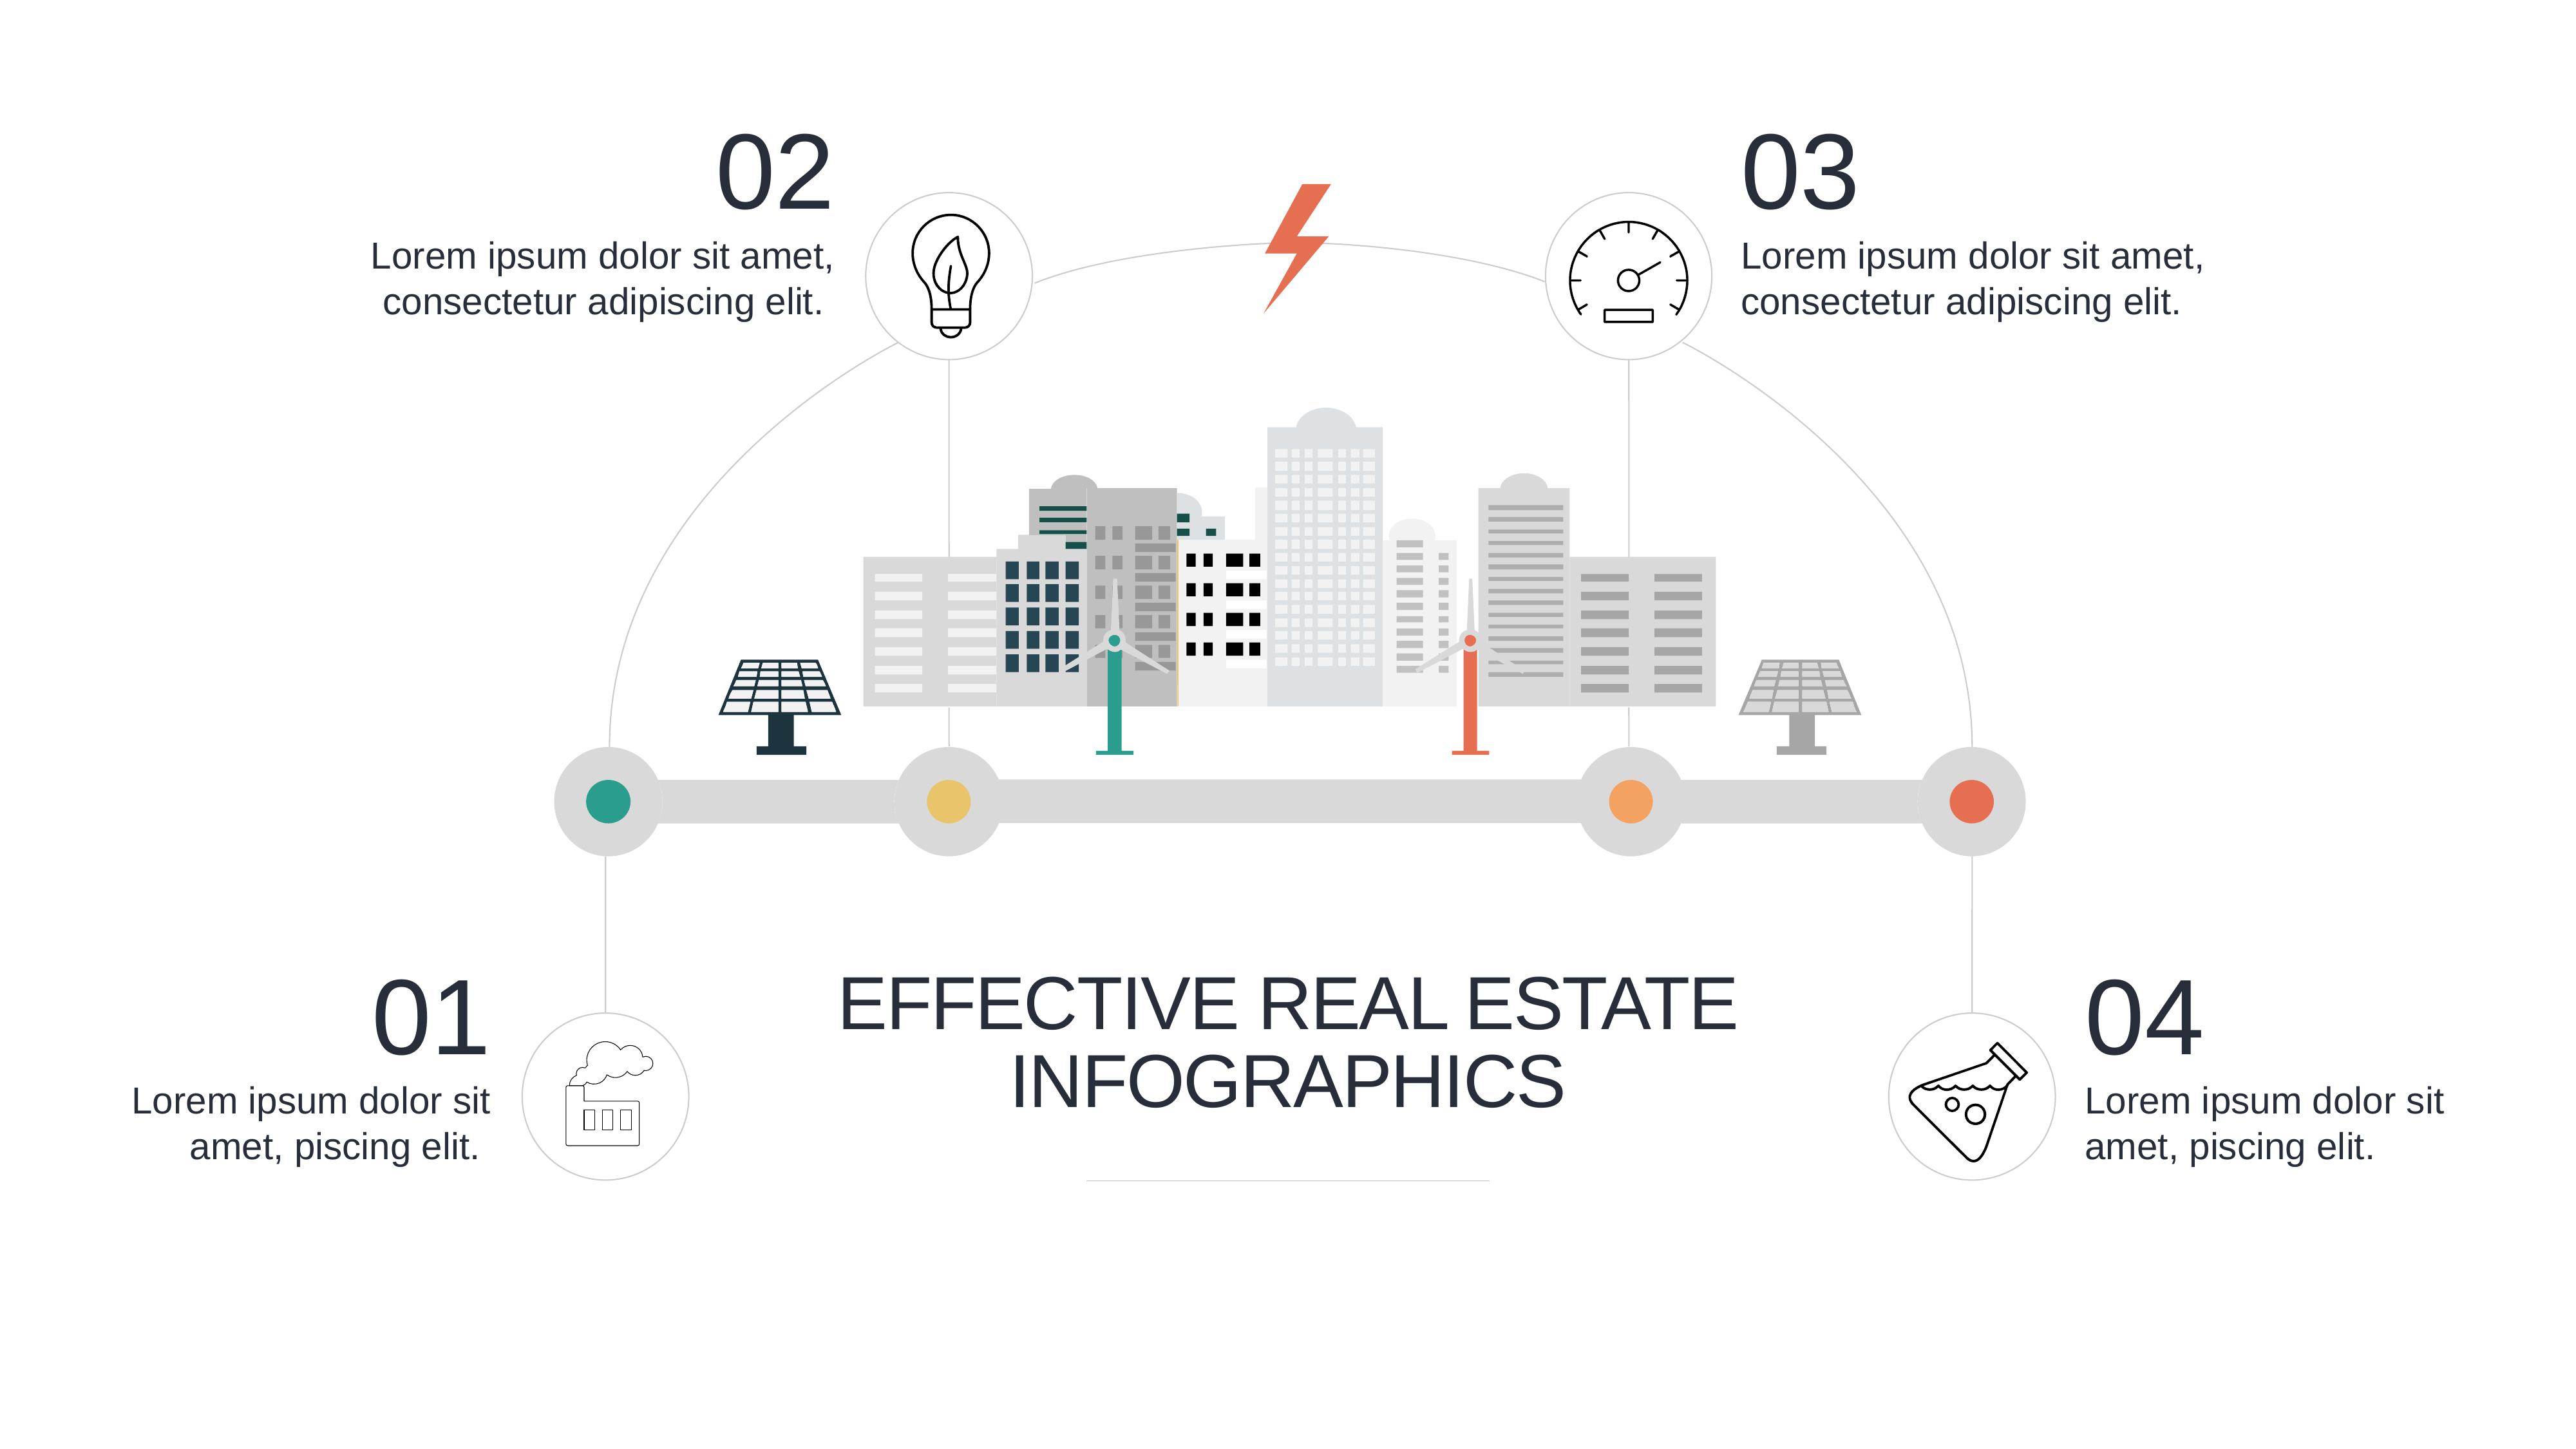

02
Lorem ipsum dolor sit amet, consectetur adipiscing elit.
03
Lorem ipsum dolor sit amet, consectetur adipiscing elit.

EFFECTIVE REAL ESTATE INFOGRAPHICS

01
Lorem ipsum dolor sit amet, piscing elit.
04
Lorem ipsum dolor sit amet, piscing elit.